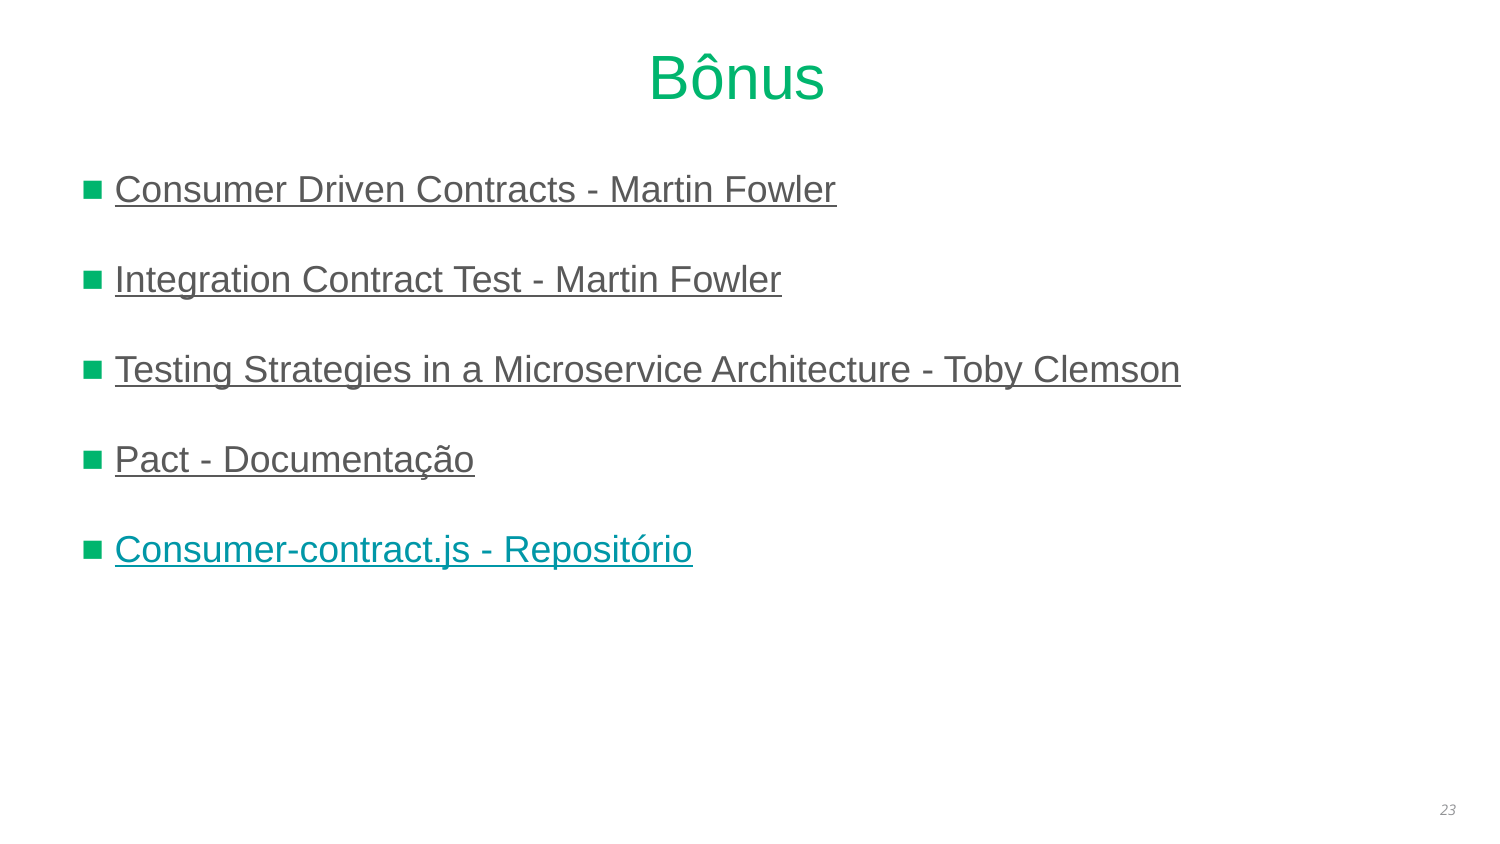

# Bônus
Consumer Driven Contracts - Martin Fowler
Integration Contract Test - Martin Fowler
Testing Strategies in a Microservice Architecture - Toby Clemson
Pact - Documentação
Consumer-contract.js - Repositório
23